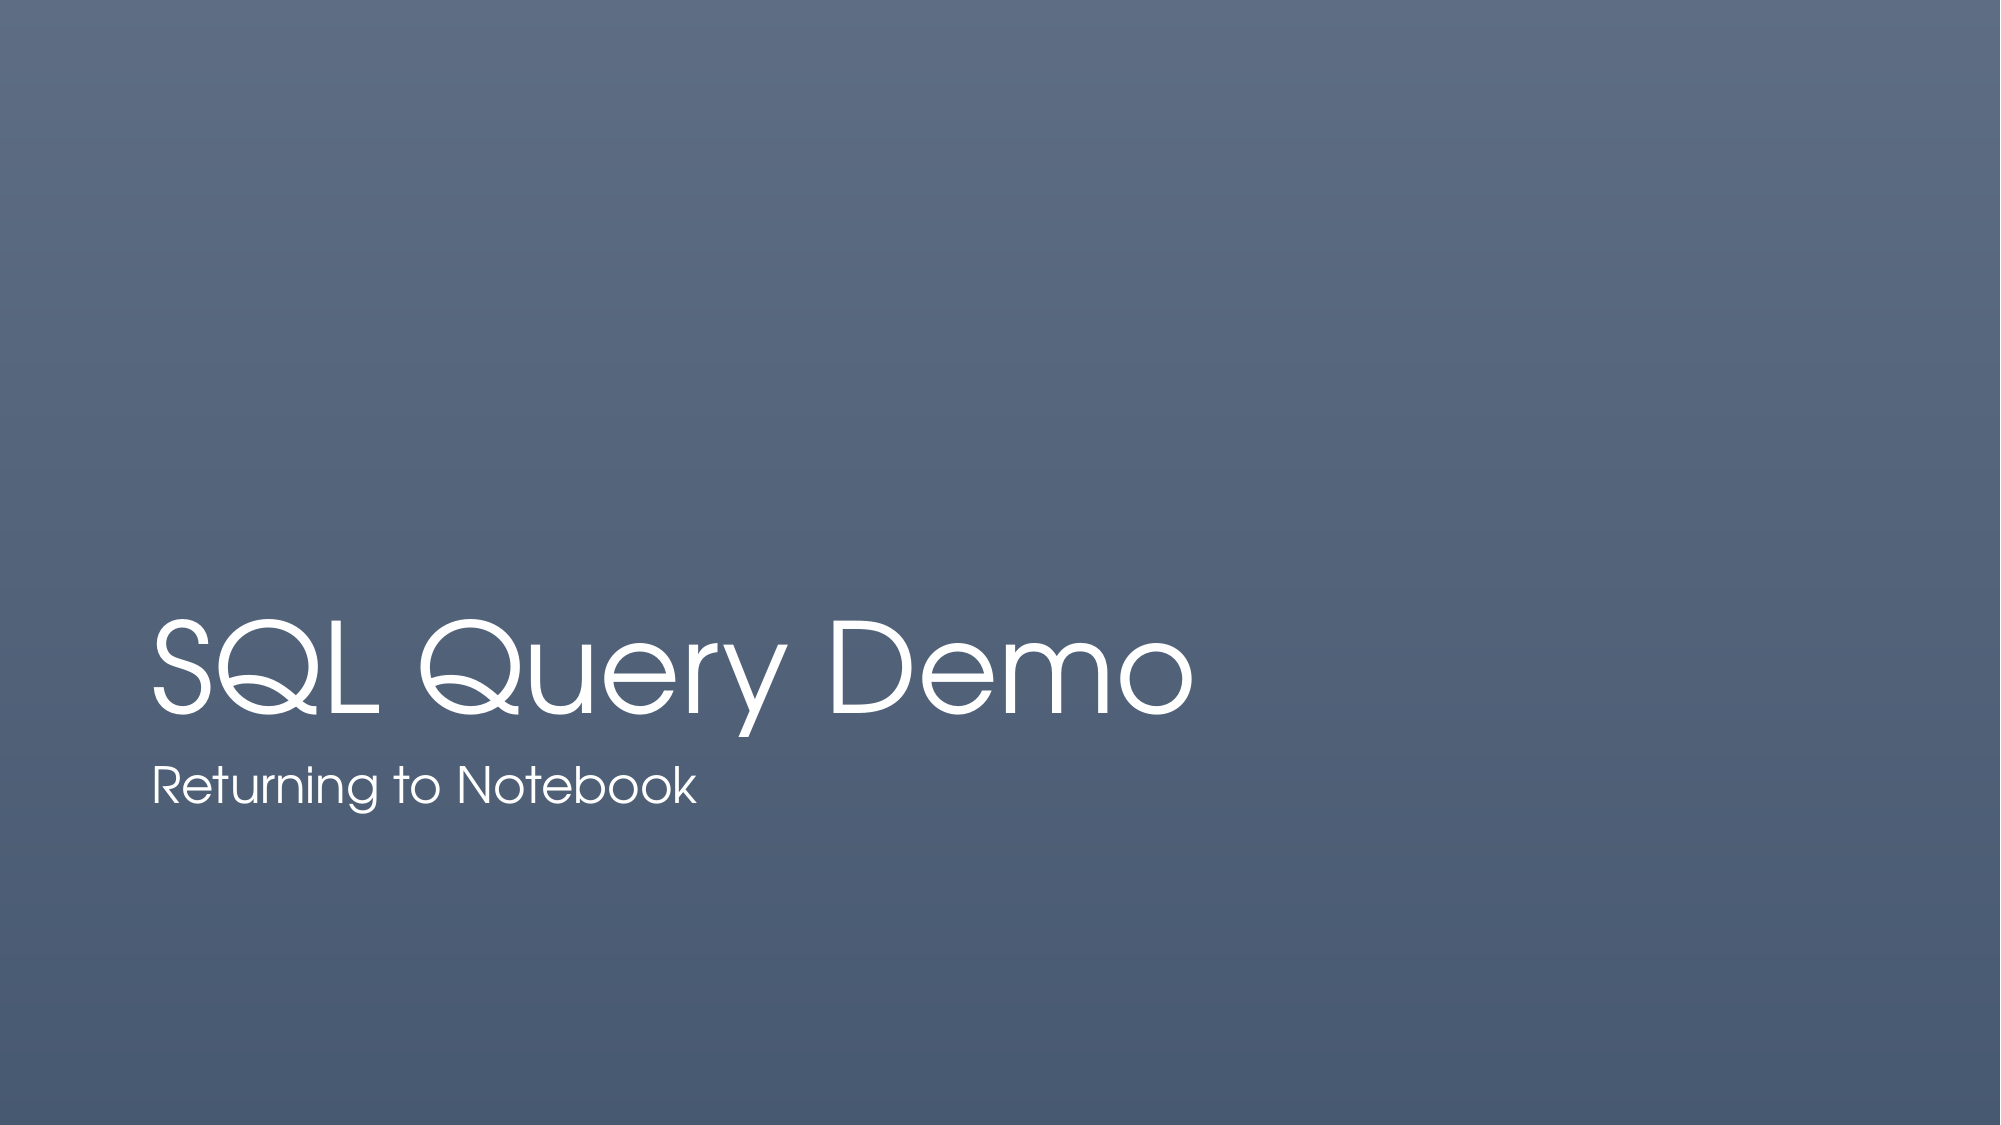

# SQL Query Demo
Returning to Notebook